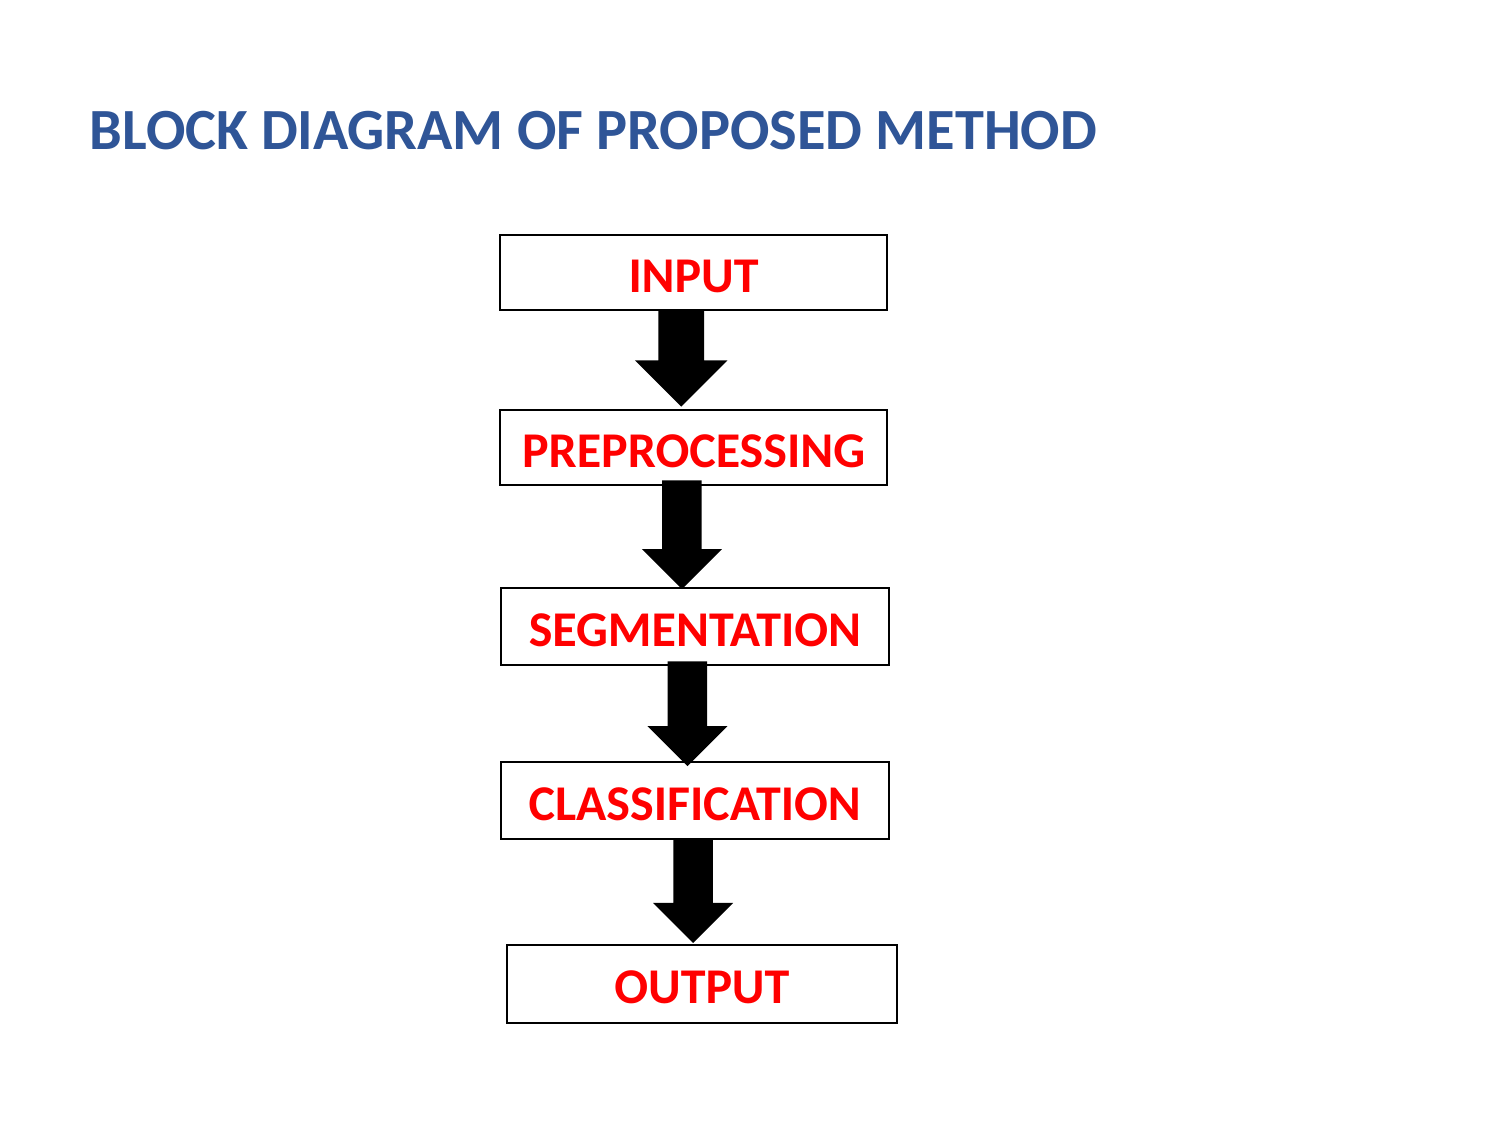

BLOCK DIAGRAM OF PROPOSED METHOD
INPUT

PREPROCESSING

SEGMENTATION

CLASSIFICATION

OUTPUT